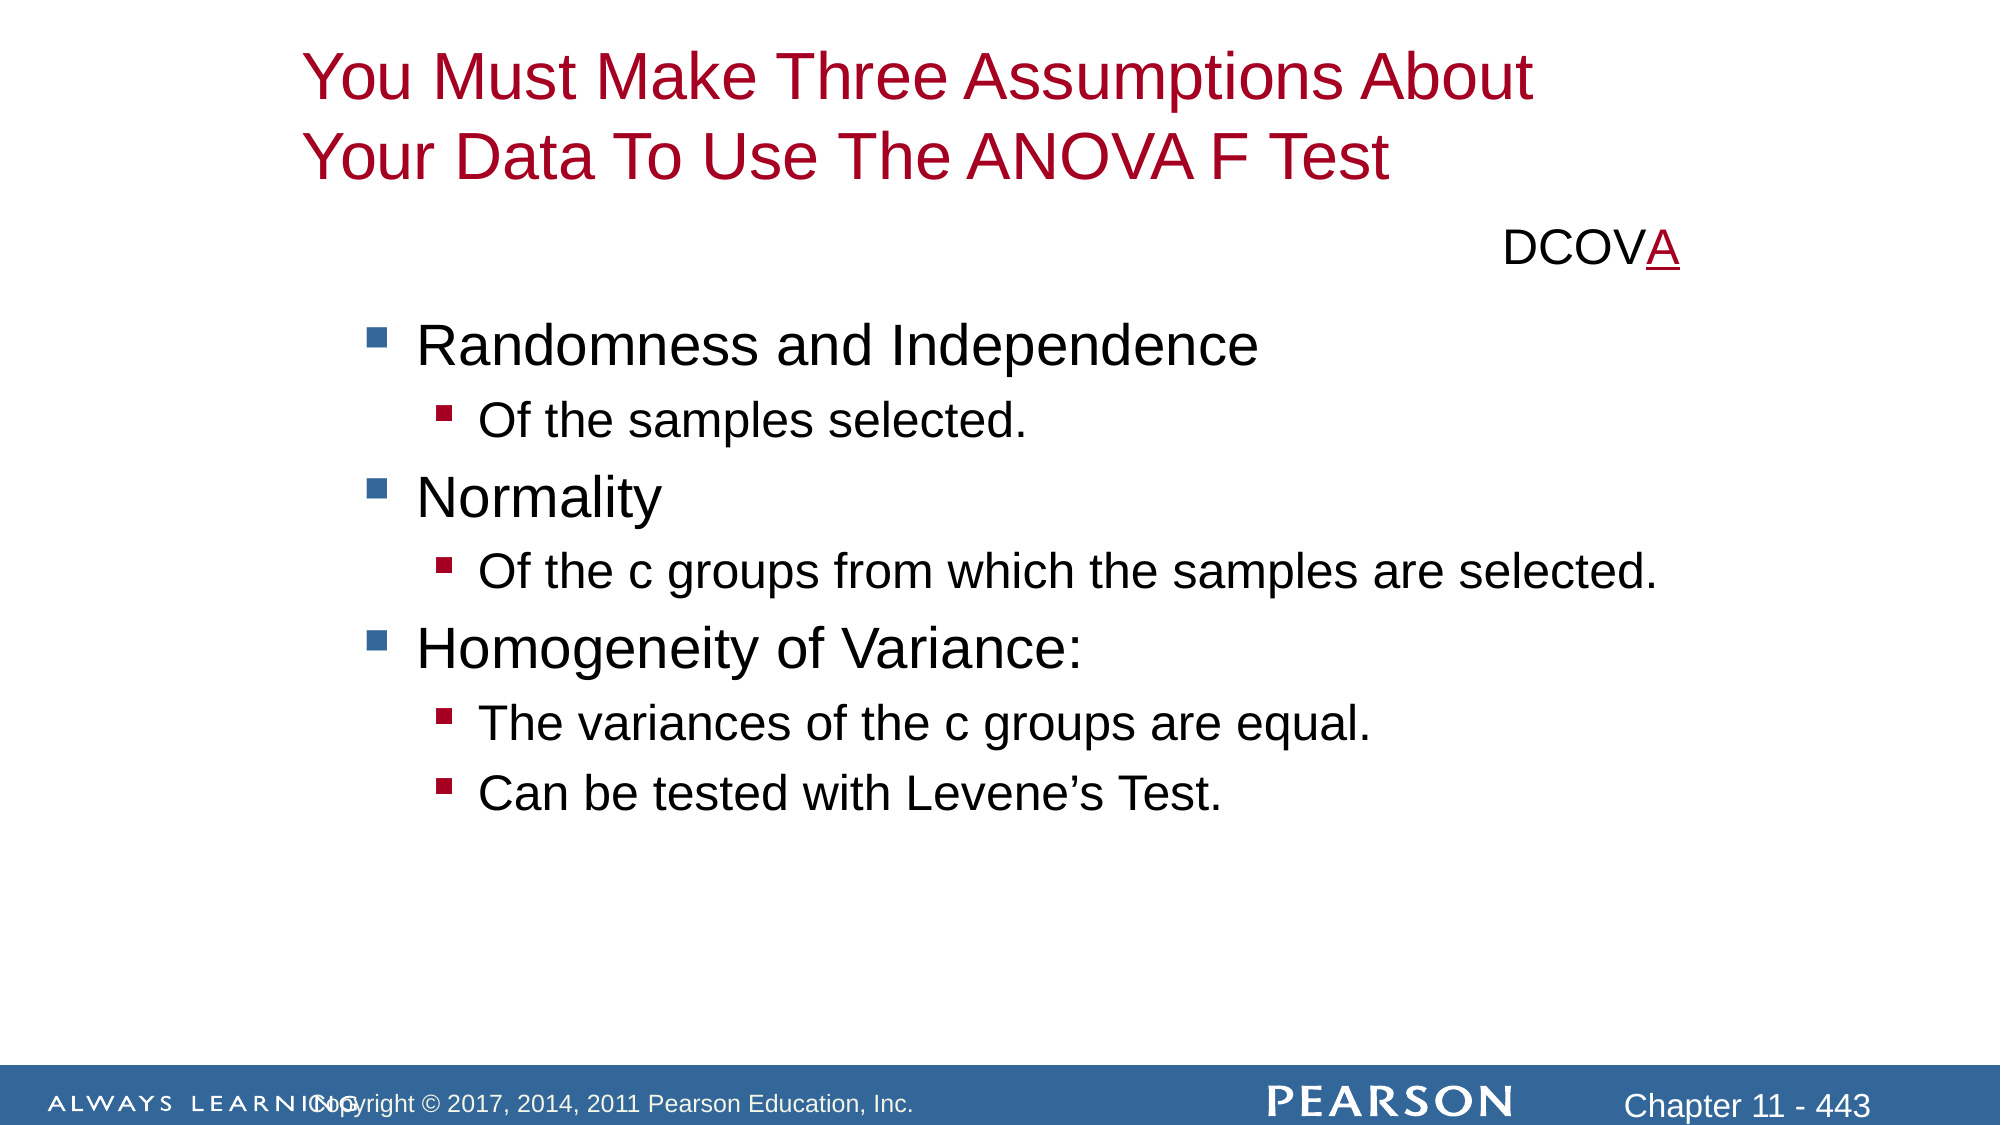

You Must Make Three Assumptions About Your Data To Use The ANOVA F Test
DCOVA
Randomness and Independence
Of the samples selected.
Normality
Of the c groups from which the samples are selected.
Homogeneity of Variance:
The variances of the c groups are equal.
Can be tested with Levene’s Test.